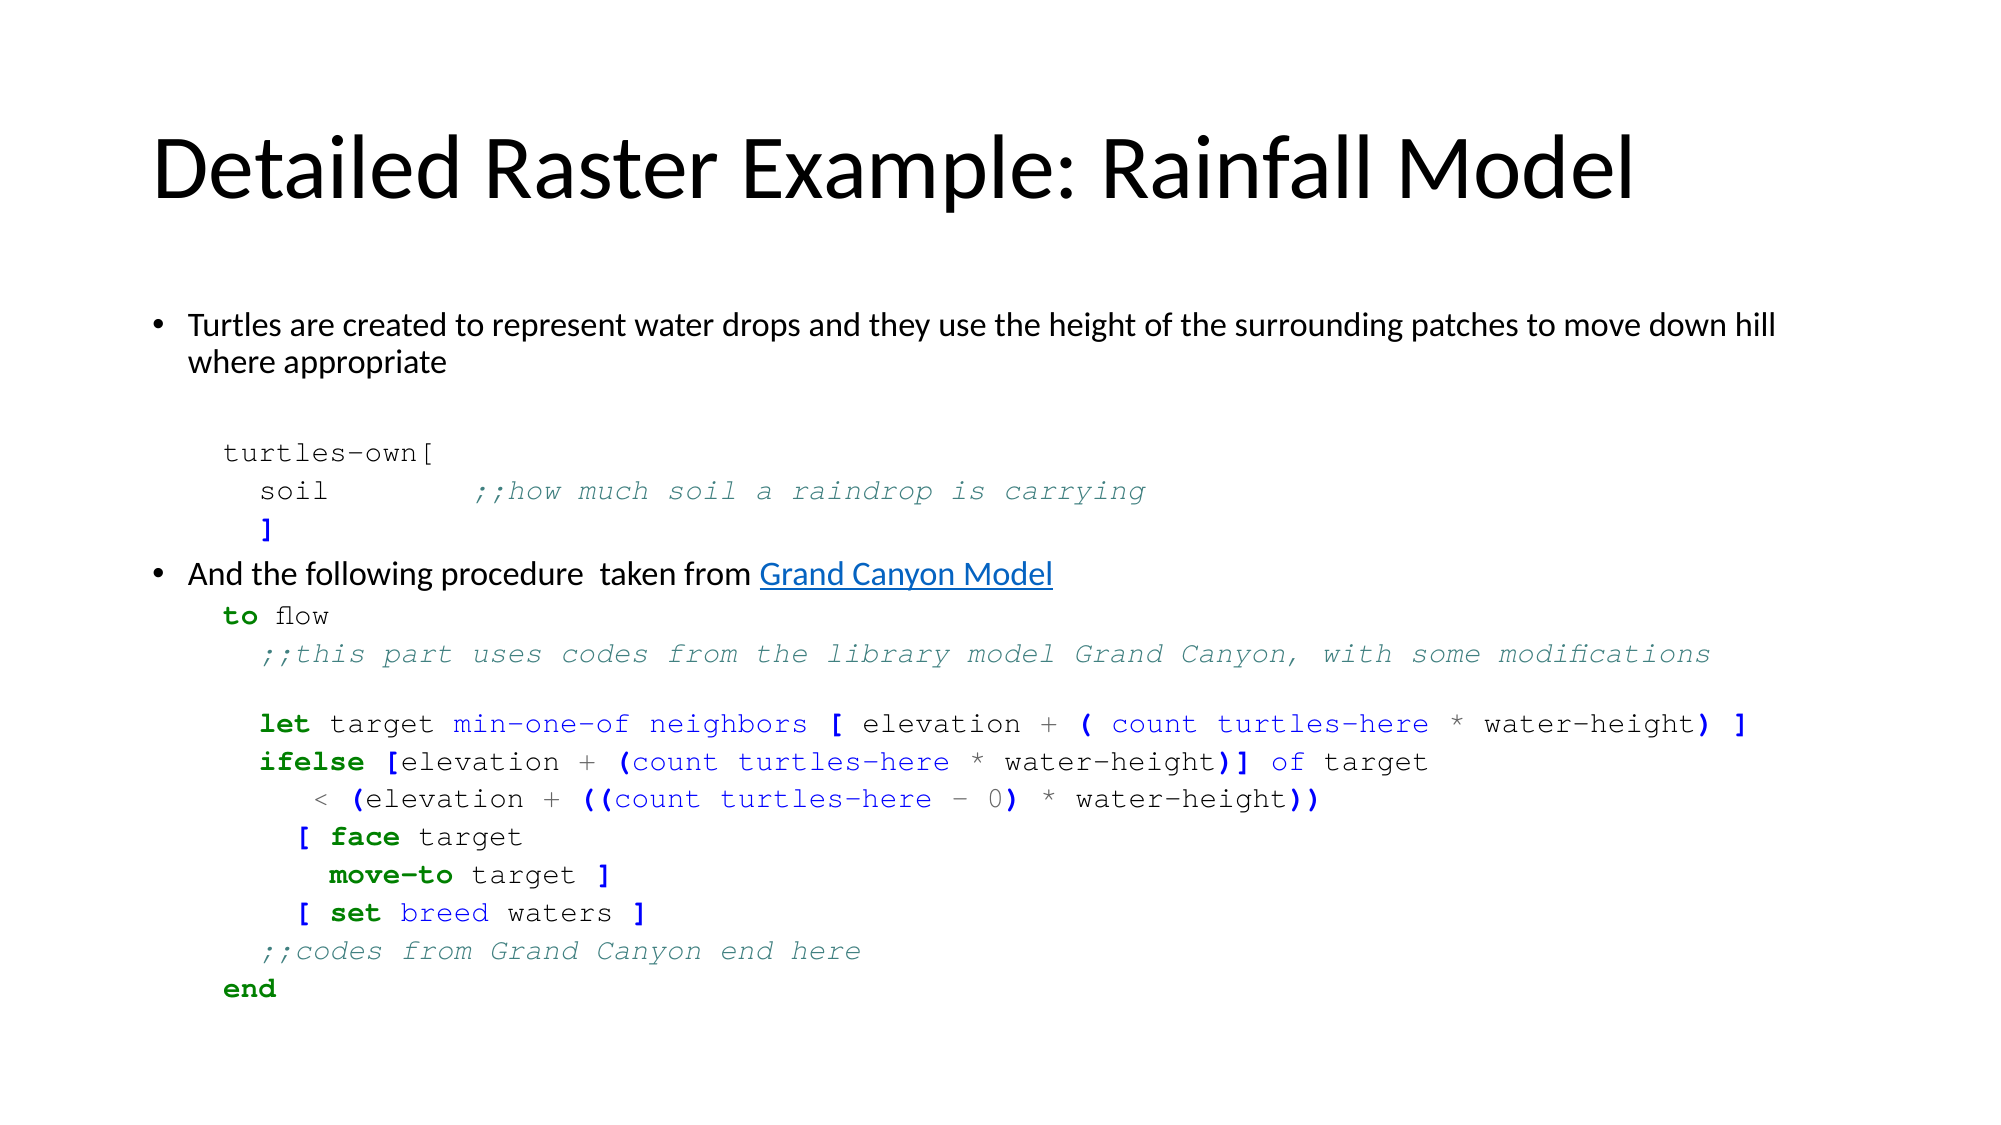

# Detailed Raster Example: Rainfall Model
Turtles are created to represent water drops and they use the height of the surrounding patches to move down hill where appropriate

turtles-own[
  soil        ;;how much soil a raindrop is carrying
  ]
And the following procedure  taken from Grand Canyon Model
to flow
  ;;this part uses codes from the library model Grand Canyon, with some modifications
  let target min-one-of neighbors [ elevation + ( count turtles-here * water-height) ]
  ifelse [elevation + (count turtles-here * water-height)] of target
     < (elevation + ((count turtles-here - 0) * water-height))
    [ face target
      move-to target ]
    [ set breed waters ]
  ;;codes from Grand Canyon end here
end